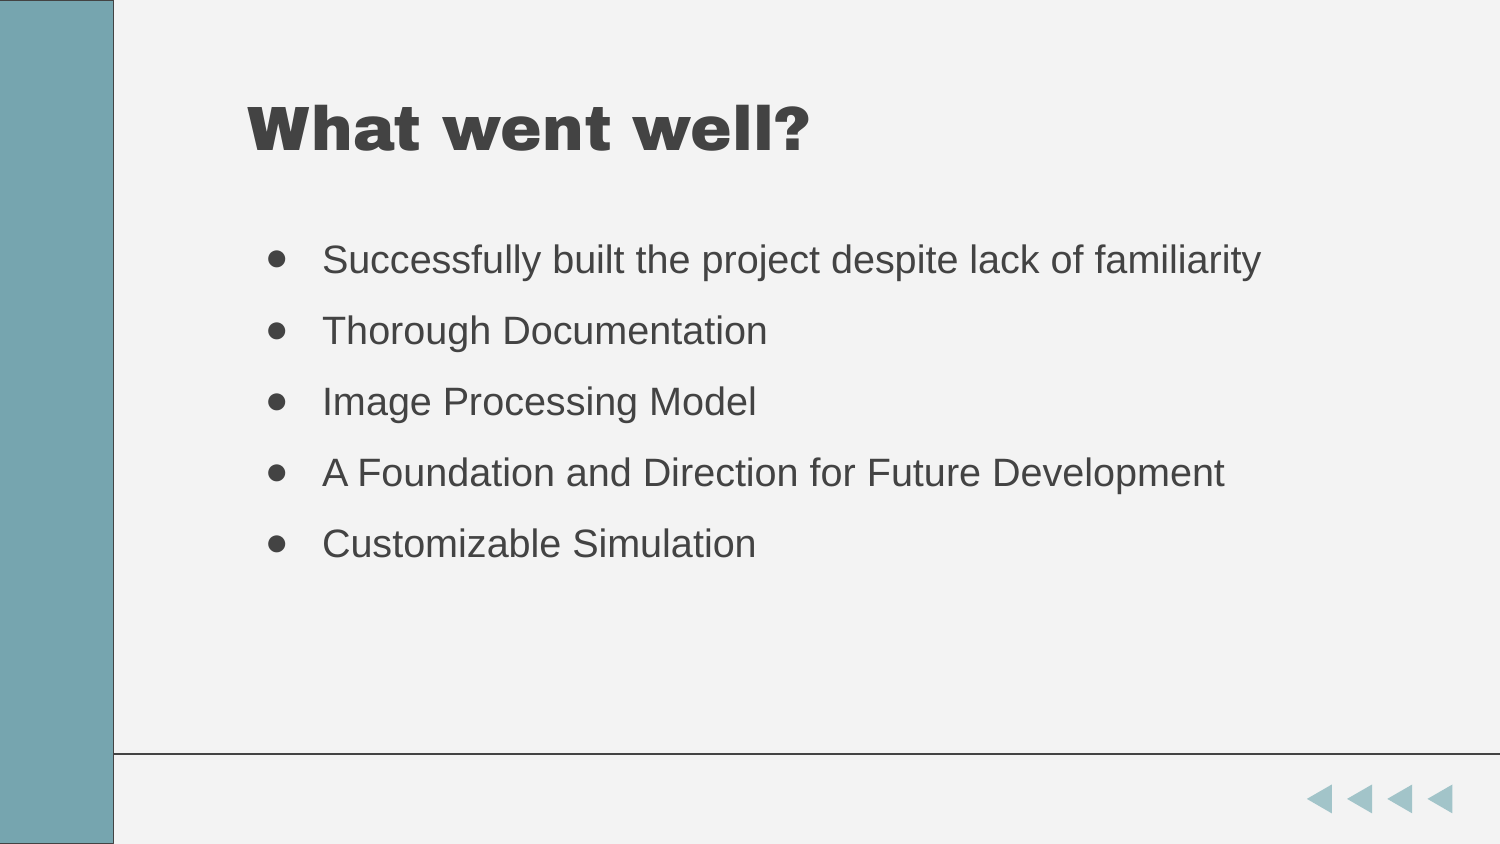

# What went well?
Successfully built the project despite lack of familiarity
Thorough Documentation
Image Processing Model
A Foundation and Direction for Future Development
Customizable Simulation